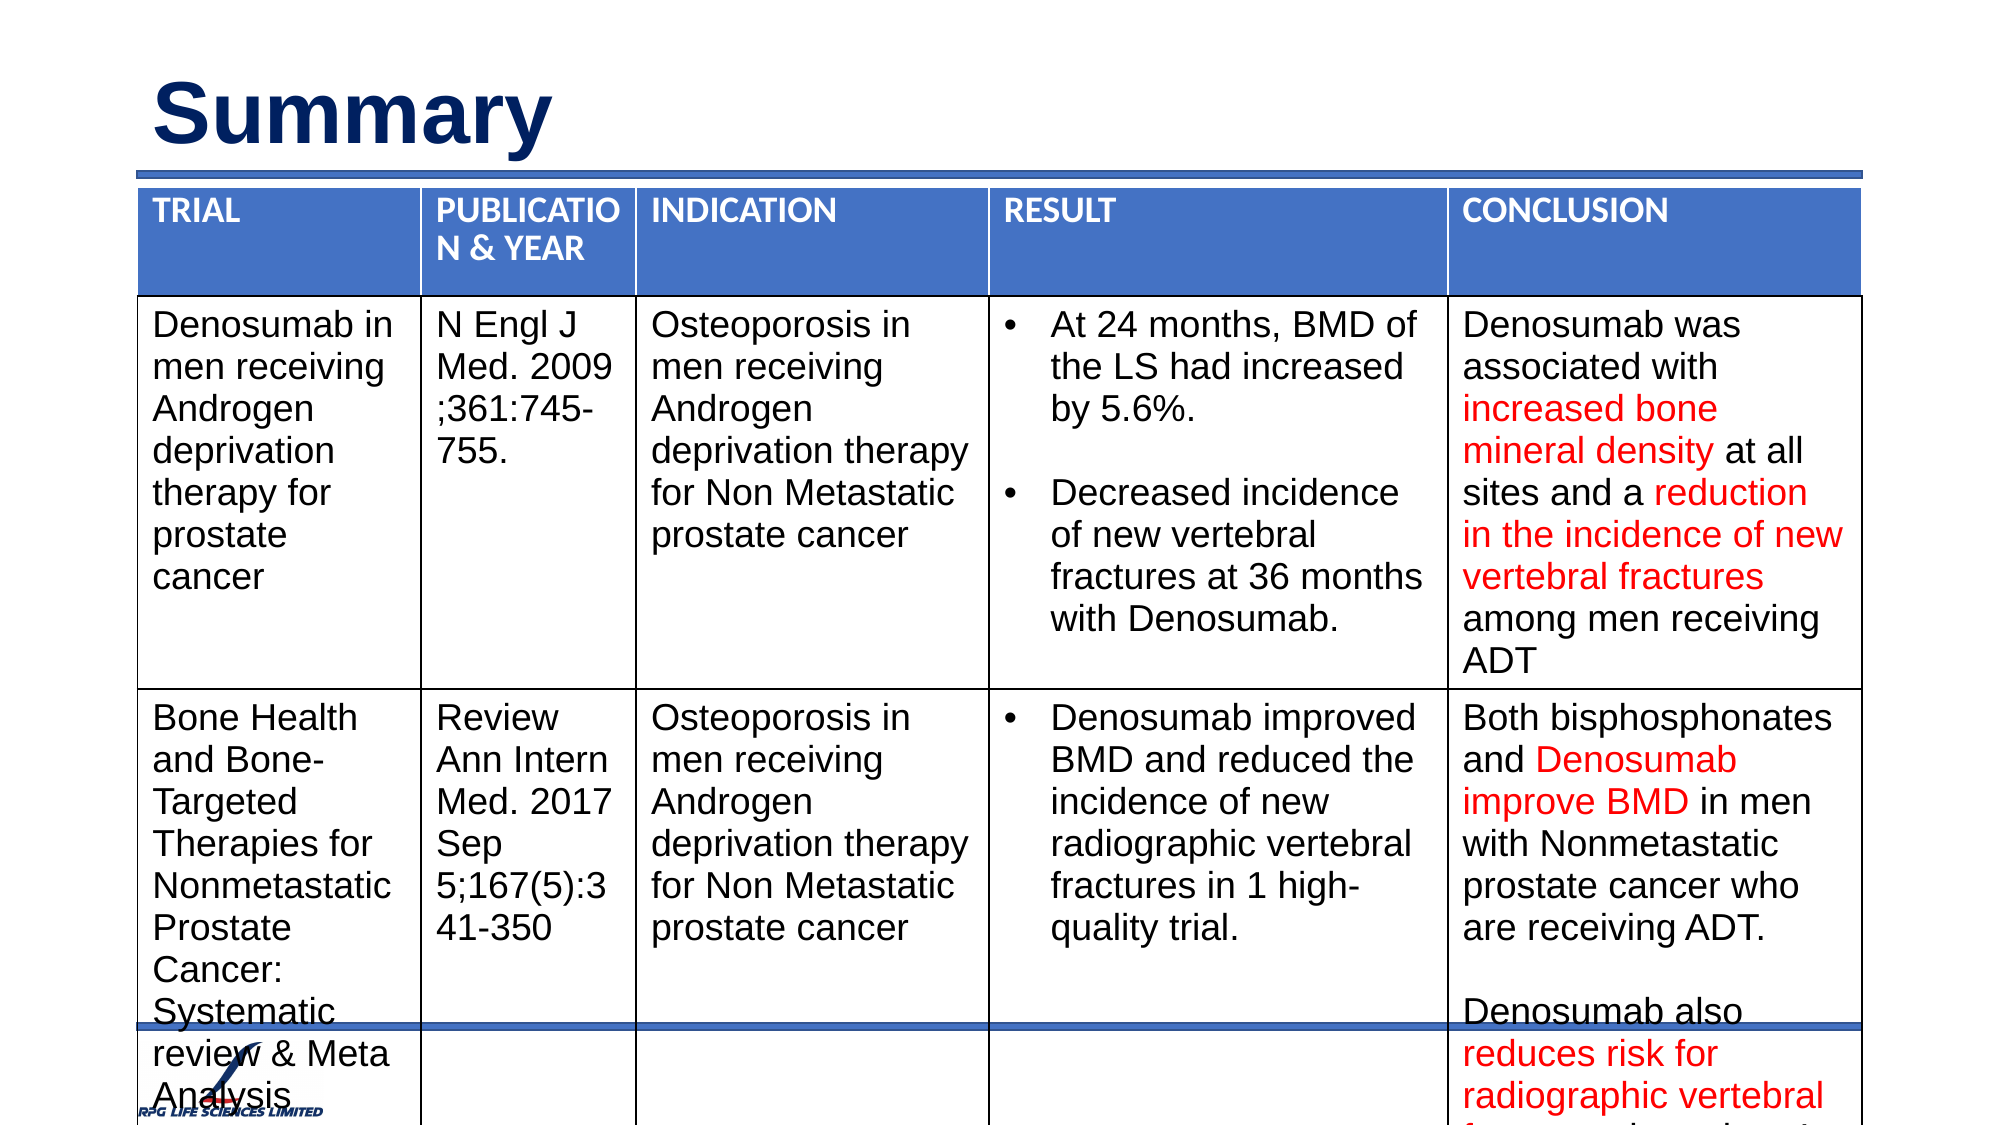

# Summary
| TRIAL | PUBLICATION & YEAR | INDICATION | RESULT | CONCLUSION |
| --- | --- | --- | --- | --- |
| Denosumab in men receiving Androgen deprivation therapy for prostate cancer | N Engl J Med. 2009;361:745-755. | Osteoporosis in men receiving Androgen deprivation therapy for Non Metastatic prostate cancer | At 24 months, BMD of the LS had increased by 5.6%. Decreased incidence of new vertebral fractures at 36 months with Denosumab. | Denosumab was associated with increased bone mineral density at all sites and a reduction in the incidence of new vertebral fractures among men receiving ADT |
| Bone Health and Bone-Targeted Therapies for Nonmetastatic Prostate Cancer: Systematic review & Meta Analysis | Review Ann Intern Med. 2017 Sep 5;167(5):341-350 | Osteoporosis in men receiving Androgen deprivation therapy for Non Metastatic prostate cancer | Denosumab improved BMD and reduced the incidence of new radiographic vertebral fractures in 1 high-quality trial. | Both bisphosphonates and Denosumab improve BMD in men with Nonmetastatic prostate cancer who are receiving ADT. Denosumab also reduces risk for radiographic vertebral fractures, based on 1 trial.. |